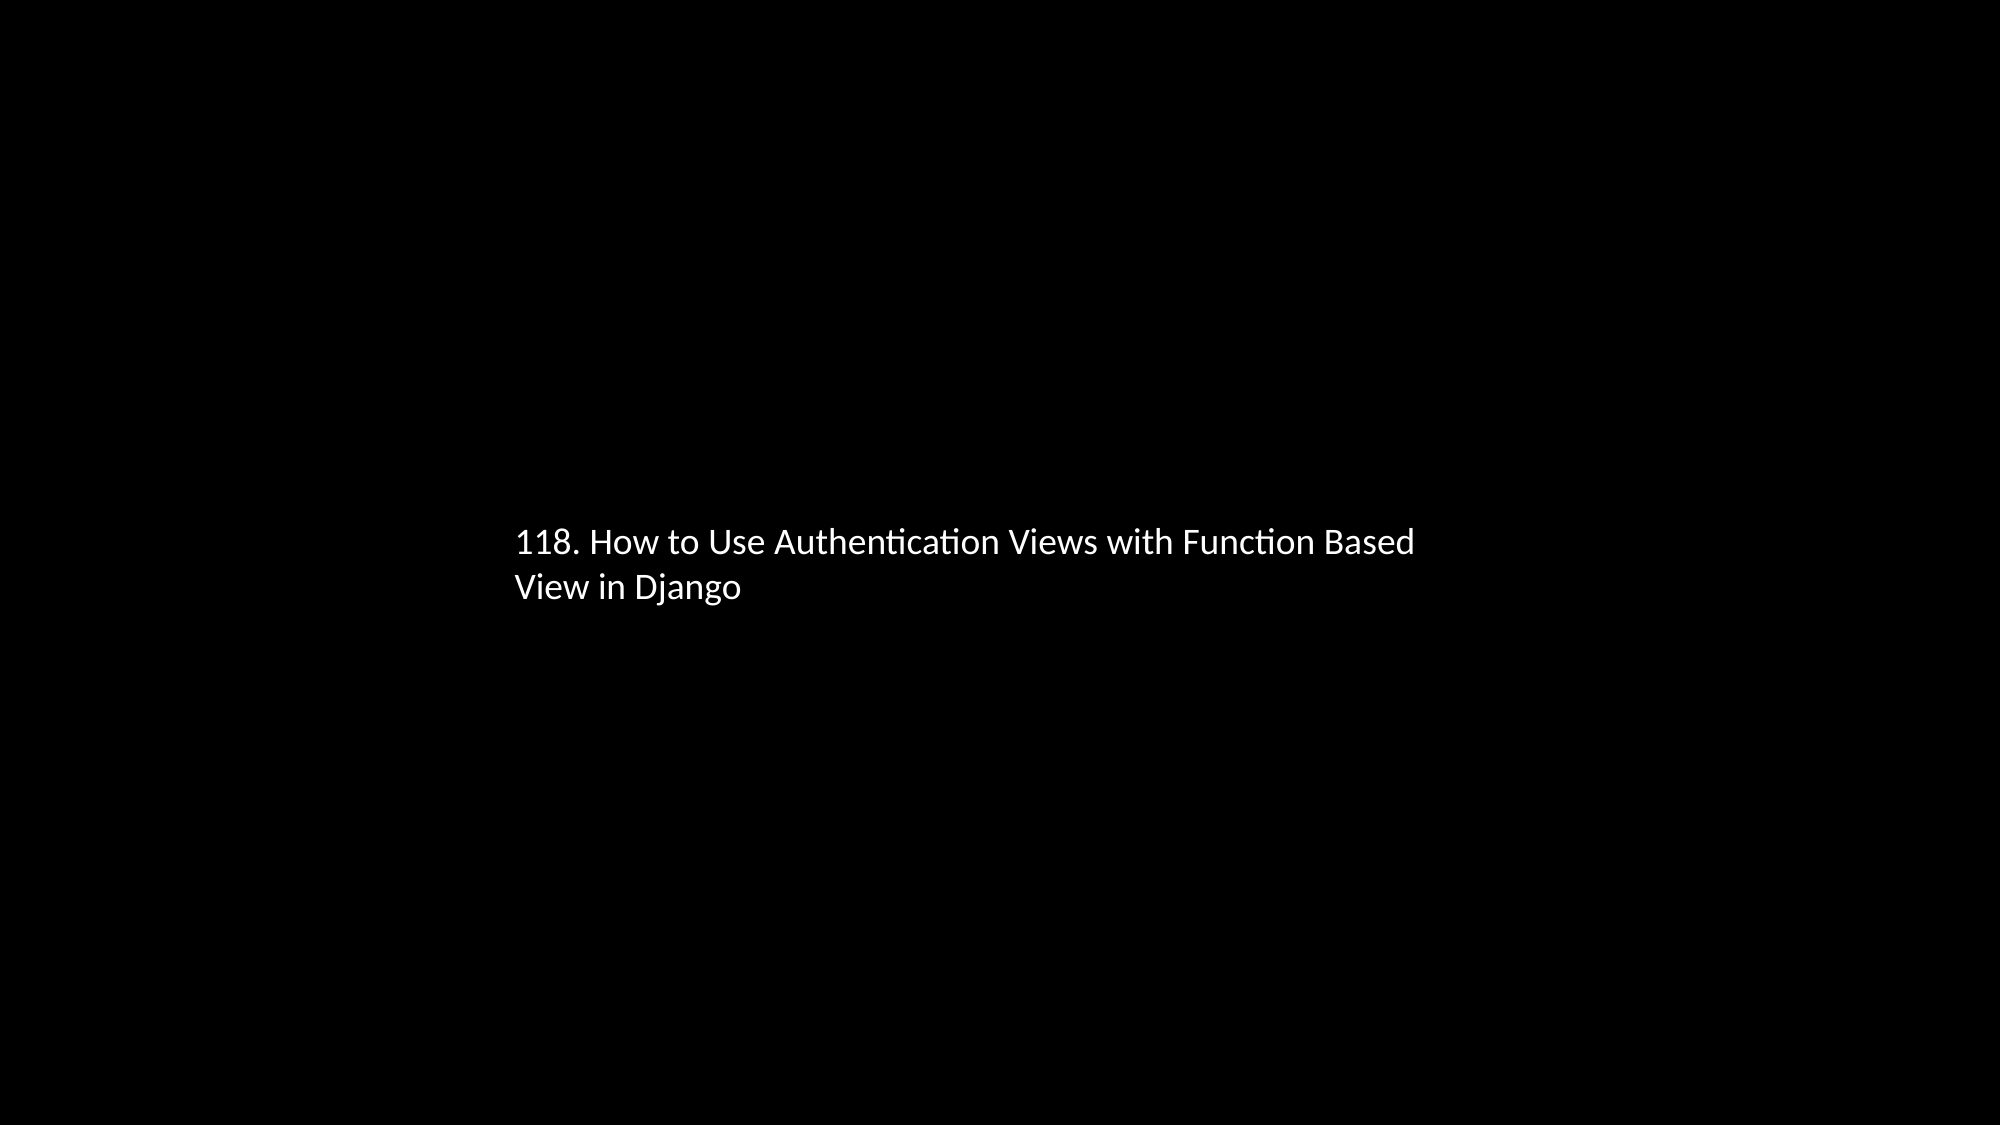

118. How to Use Authentication Views with Function Based View in Django